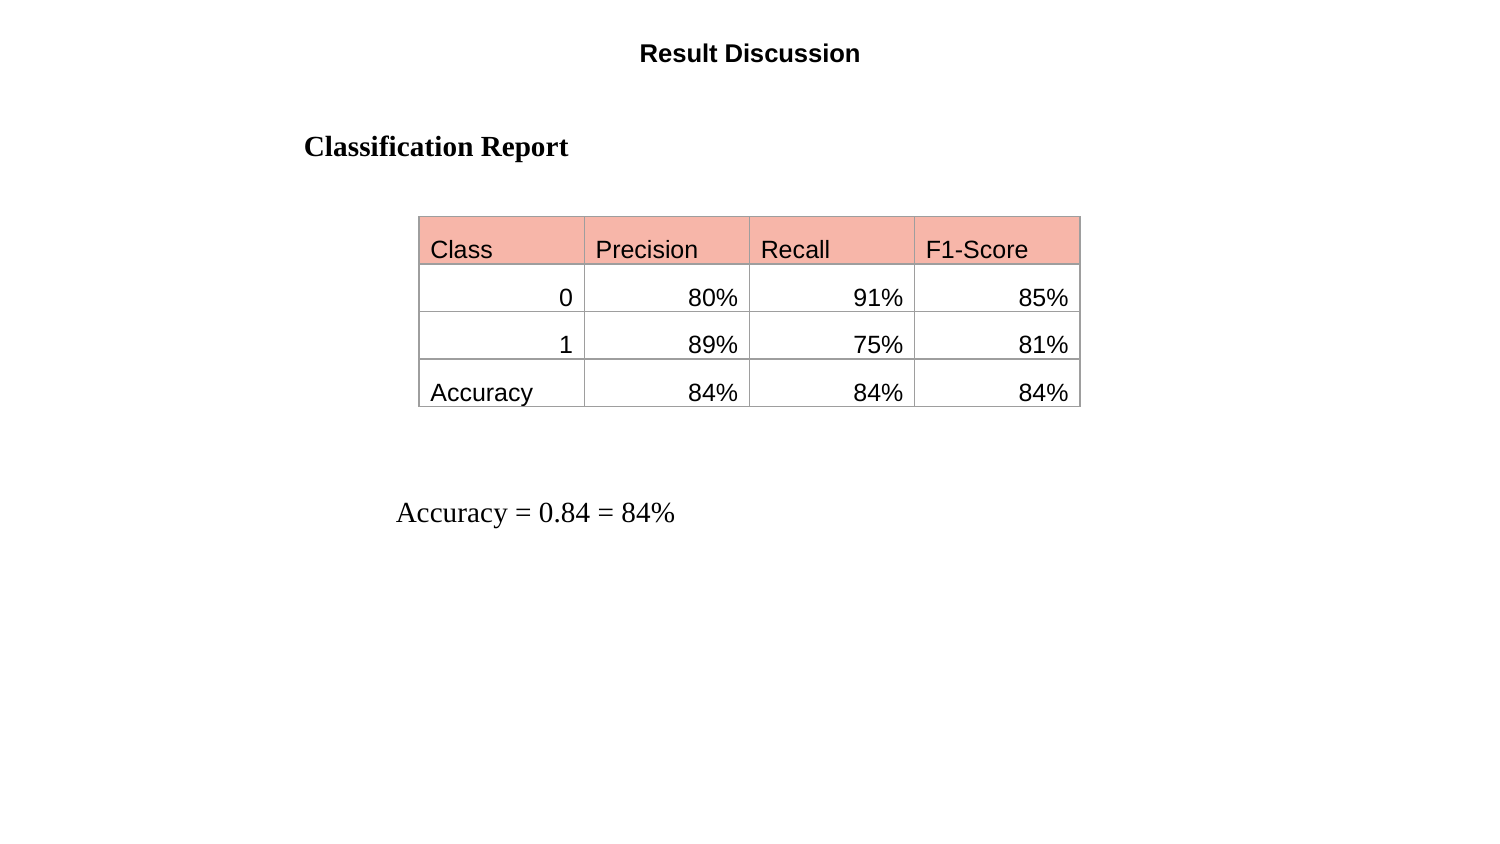

# Result Discussion
Classification Report
| Class | Precision | Recall | F1-Score |
| --- | --- | --- | --- |
| 0 | 80% | 91% | 85% |
| 1 | 89% | 75% | 81% |
| Accuracy | 84% | 84% | 84% |
Accuracy = 0.84 = 84%